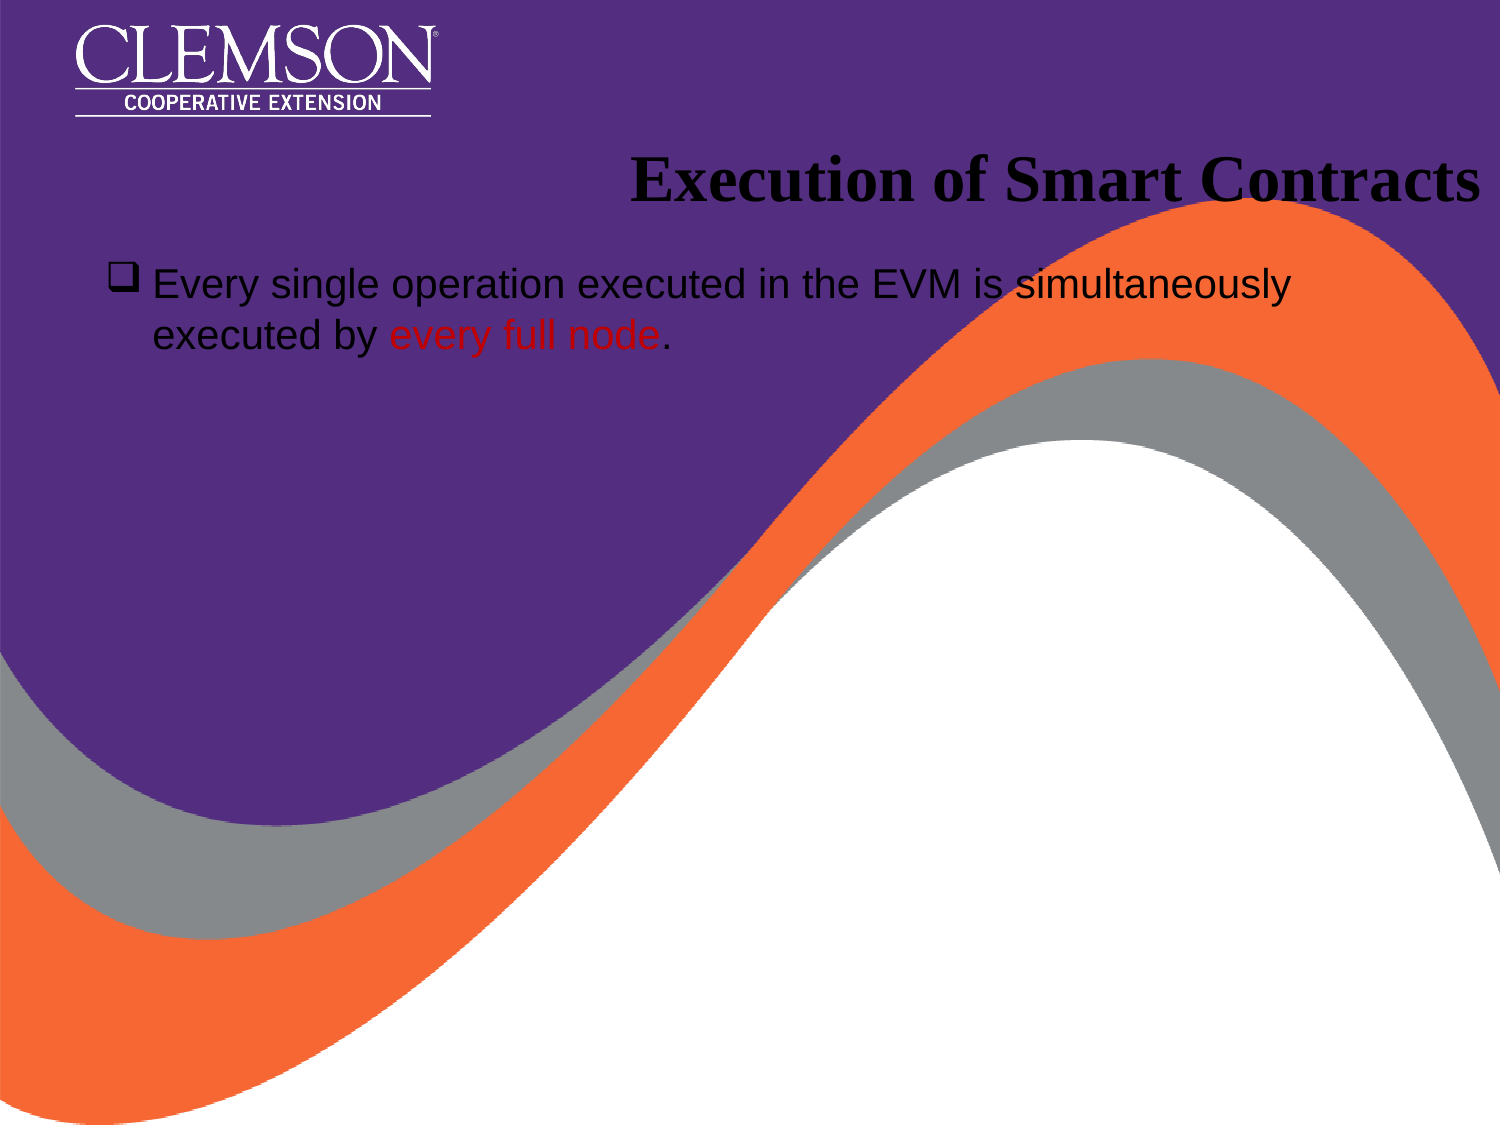

# Execution of Smart Contracts
Every single operation executed in the EVM is simultaneously executed by every full node.